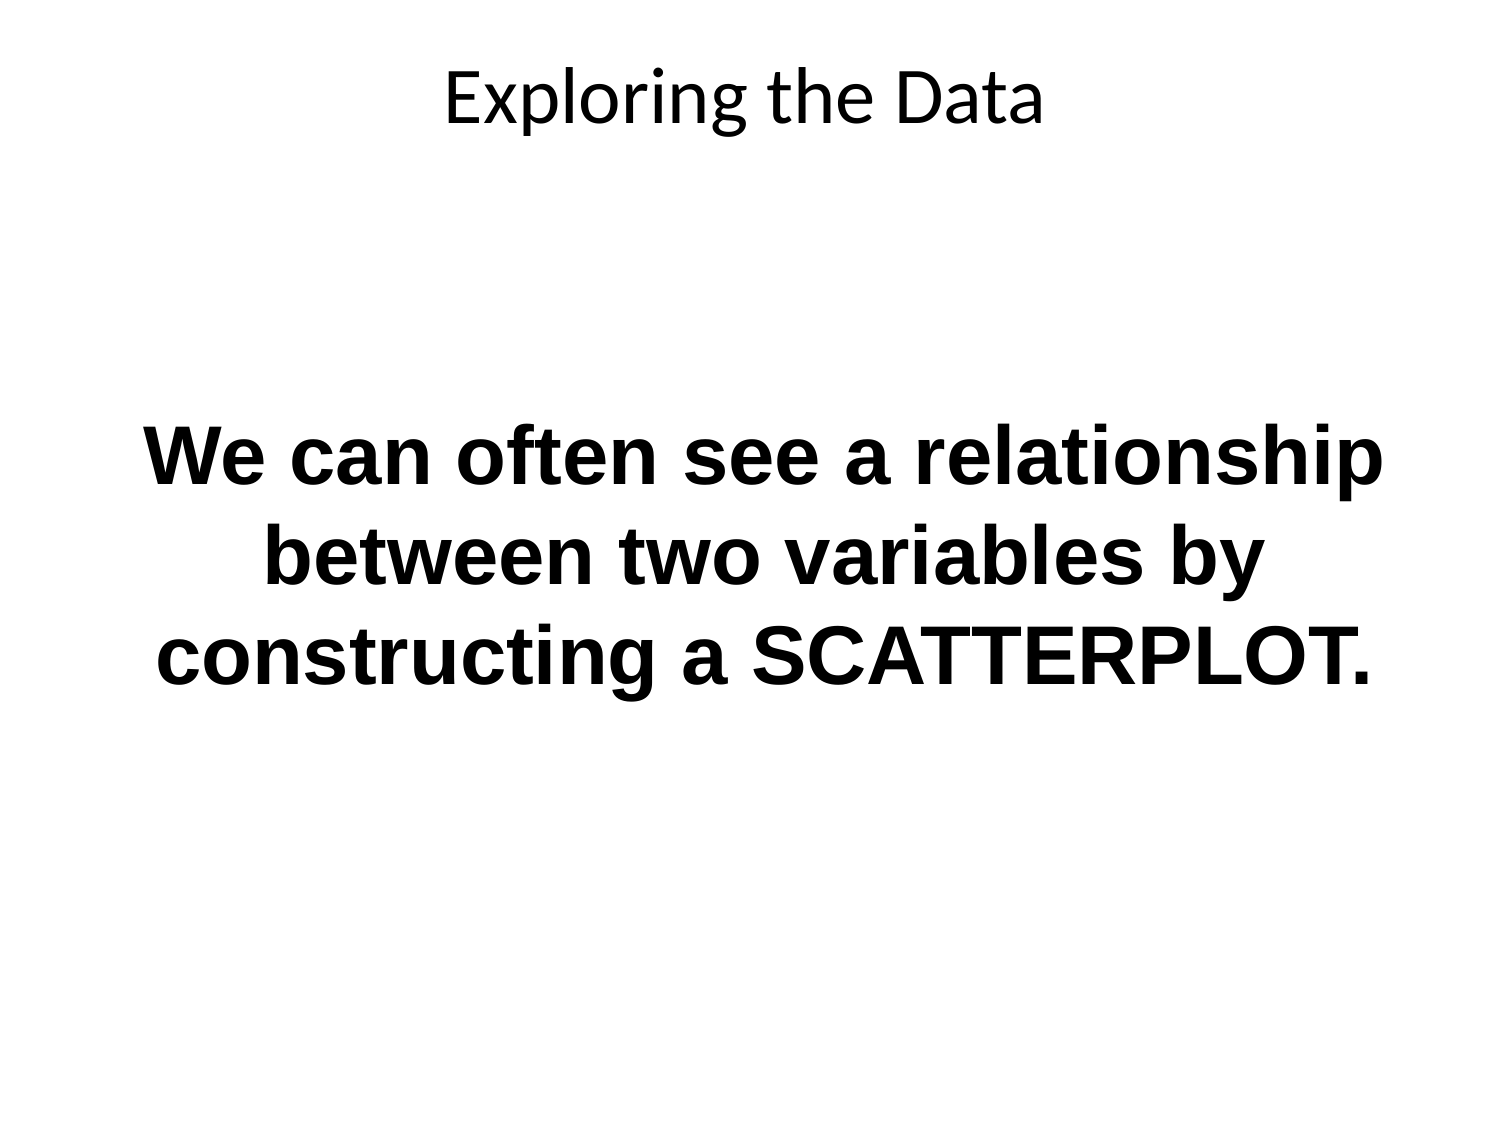

# Exploring the Data
We can often see a relationship between two variables by constructing a SCATTERPLOT.